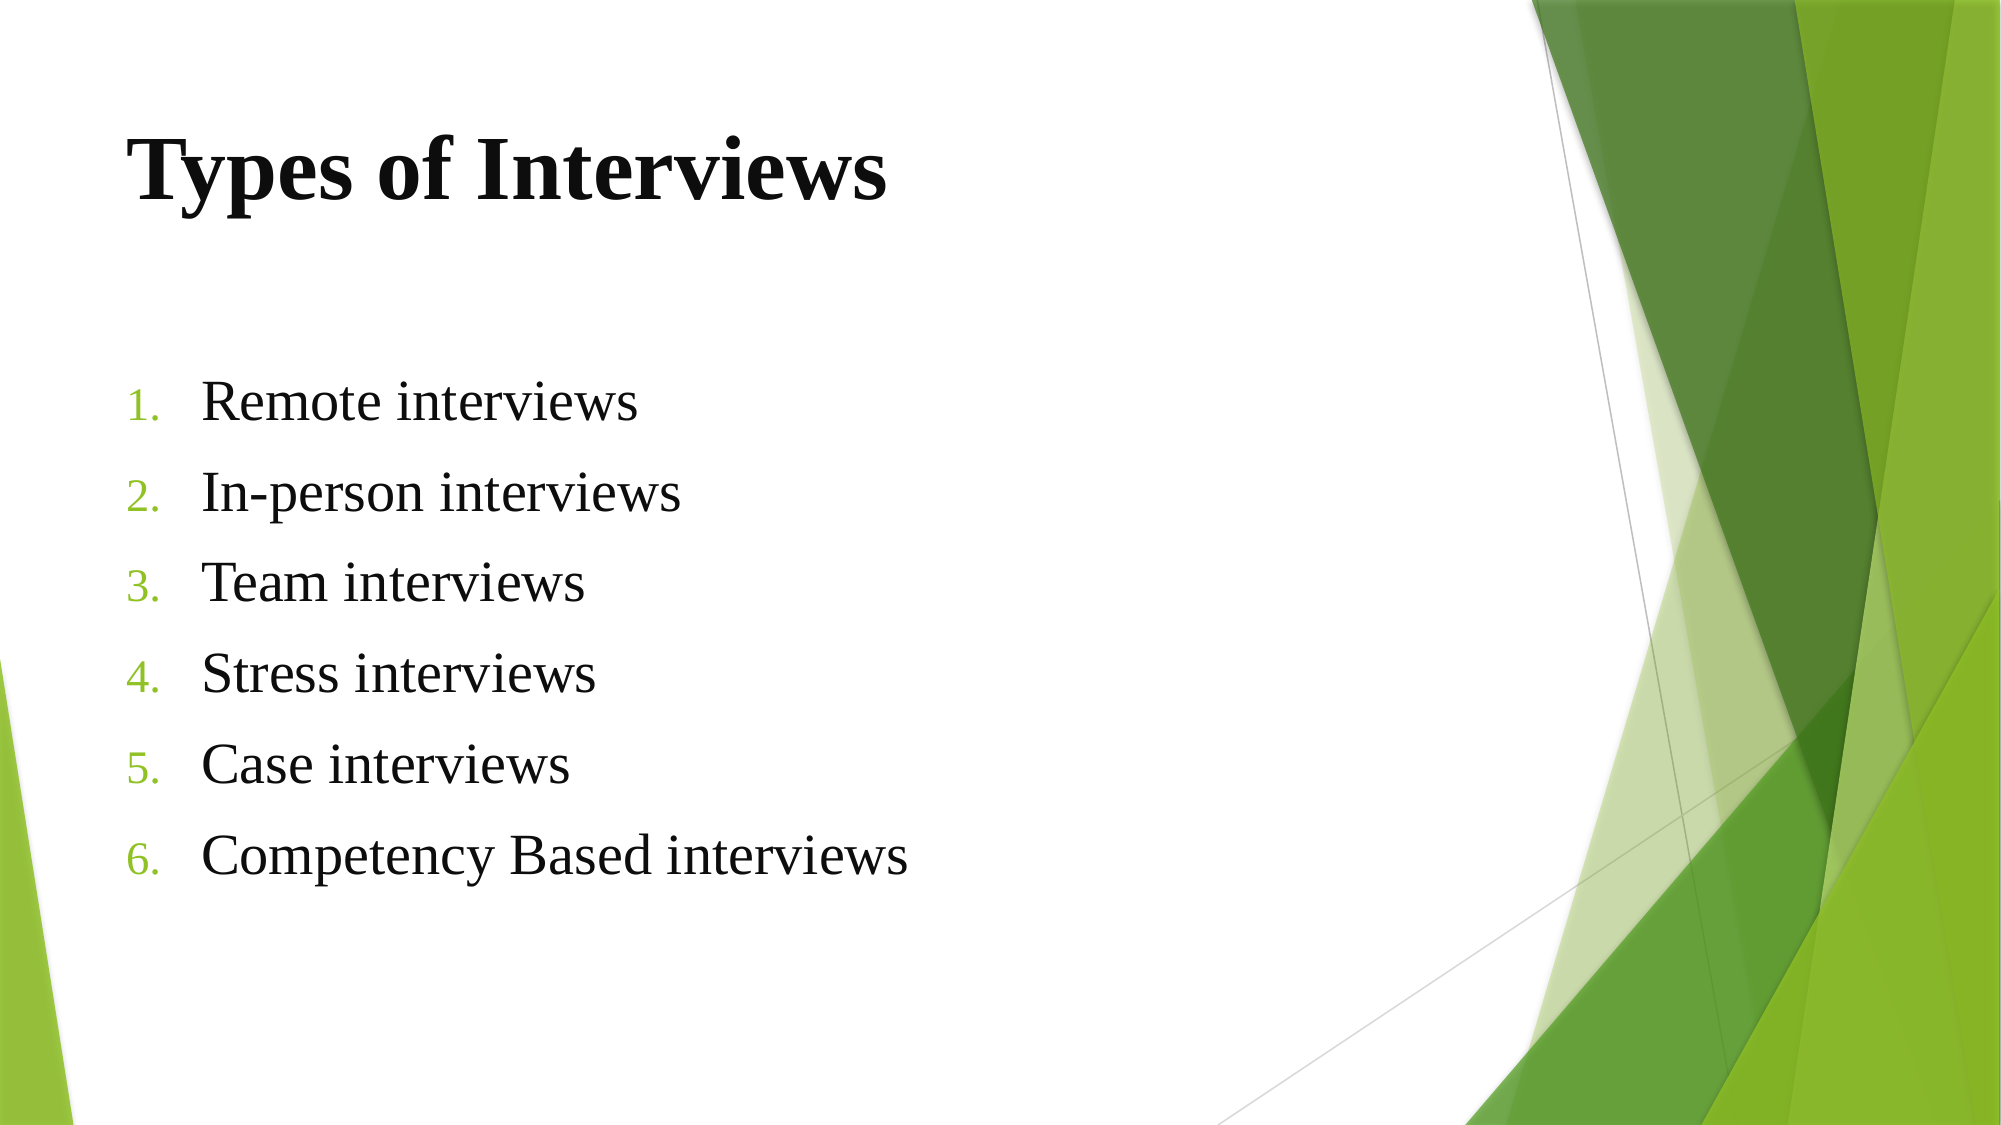

# Types of Interviews
Remote interviews
In-person interviews
Team interviews
Stress interviews
Case interviews
Competency Based interviews